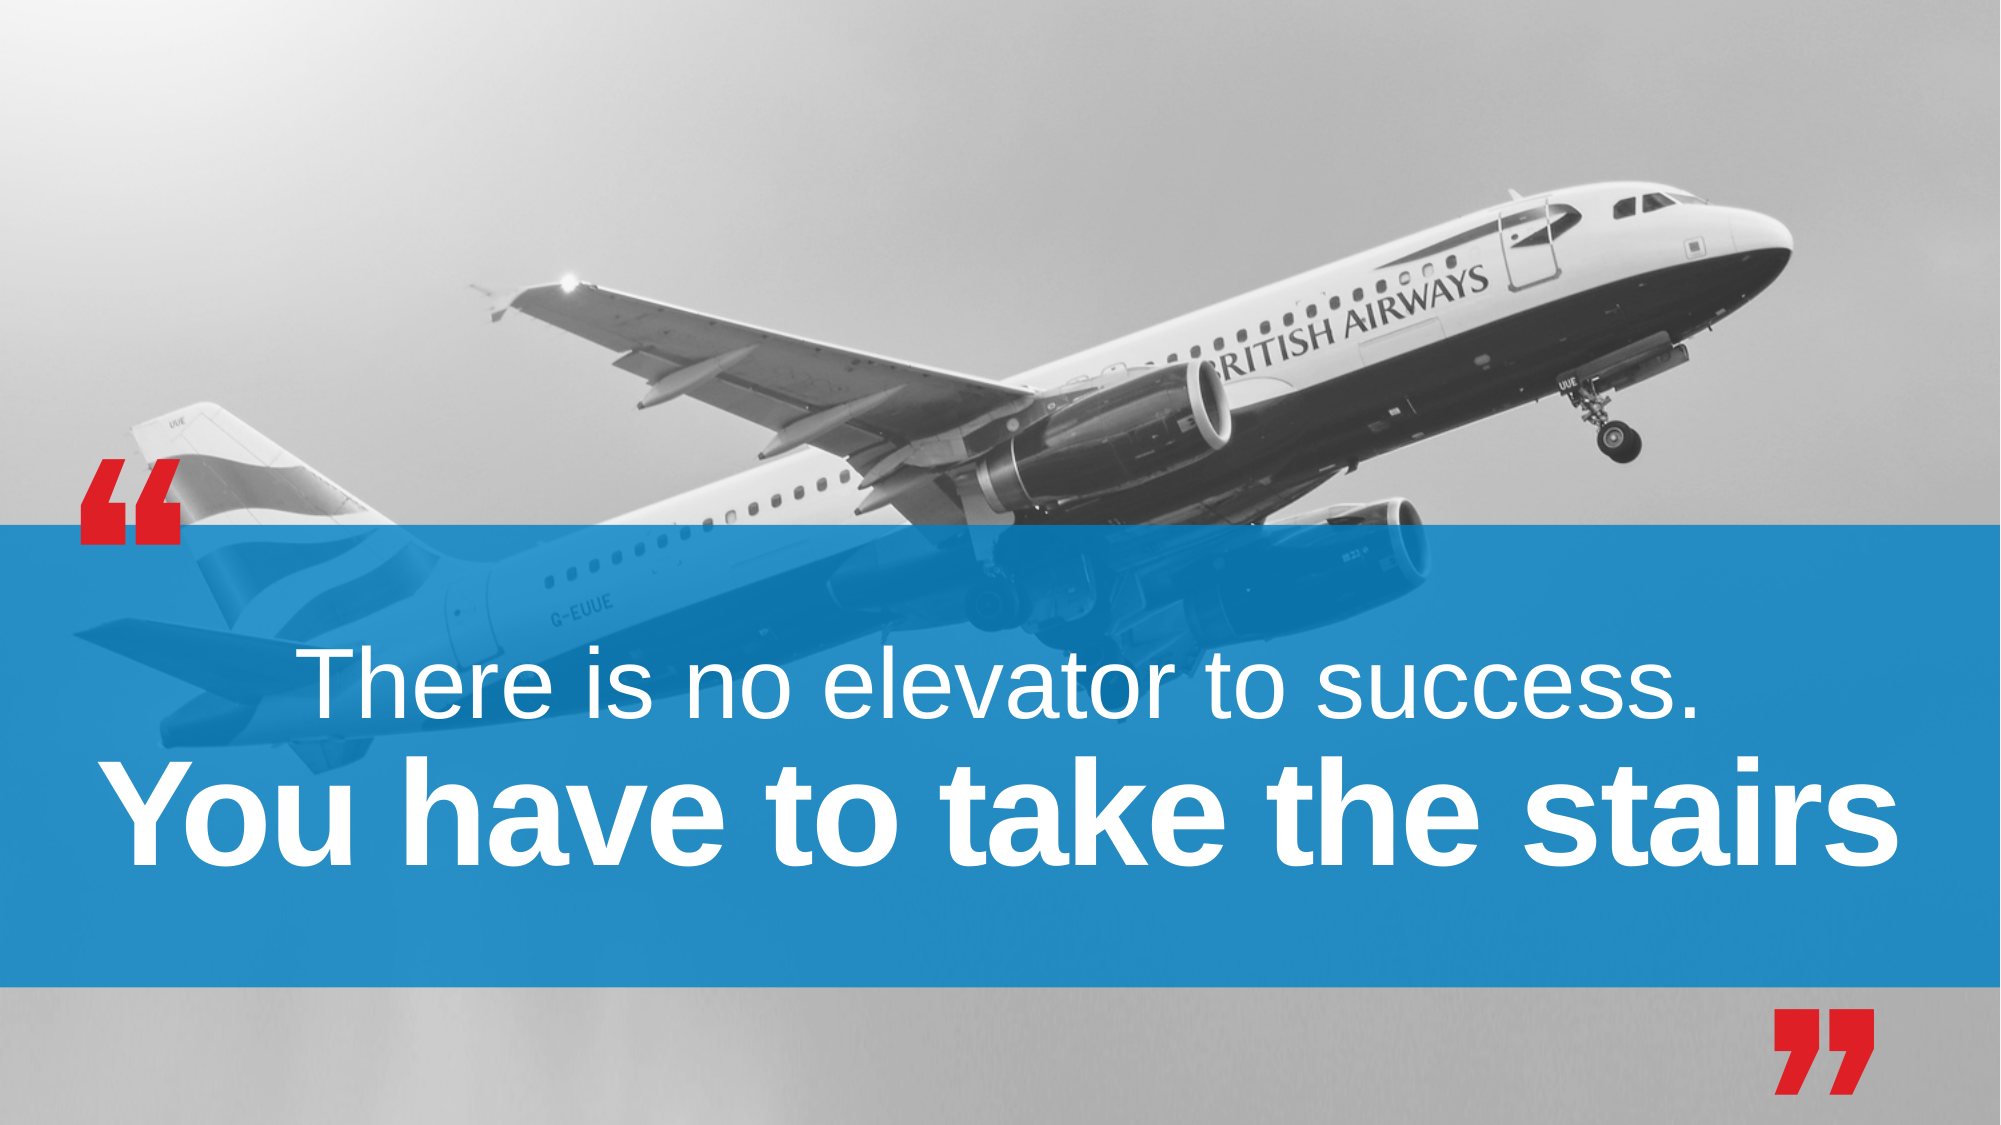

“

There is no elevator to success.
You have to take the stairs
”